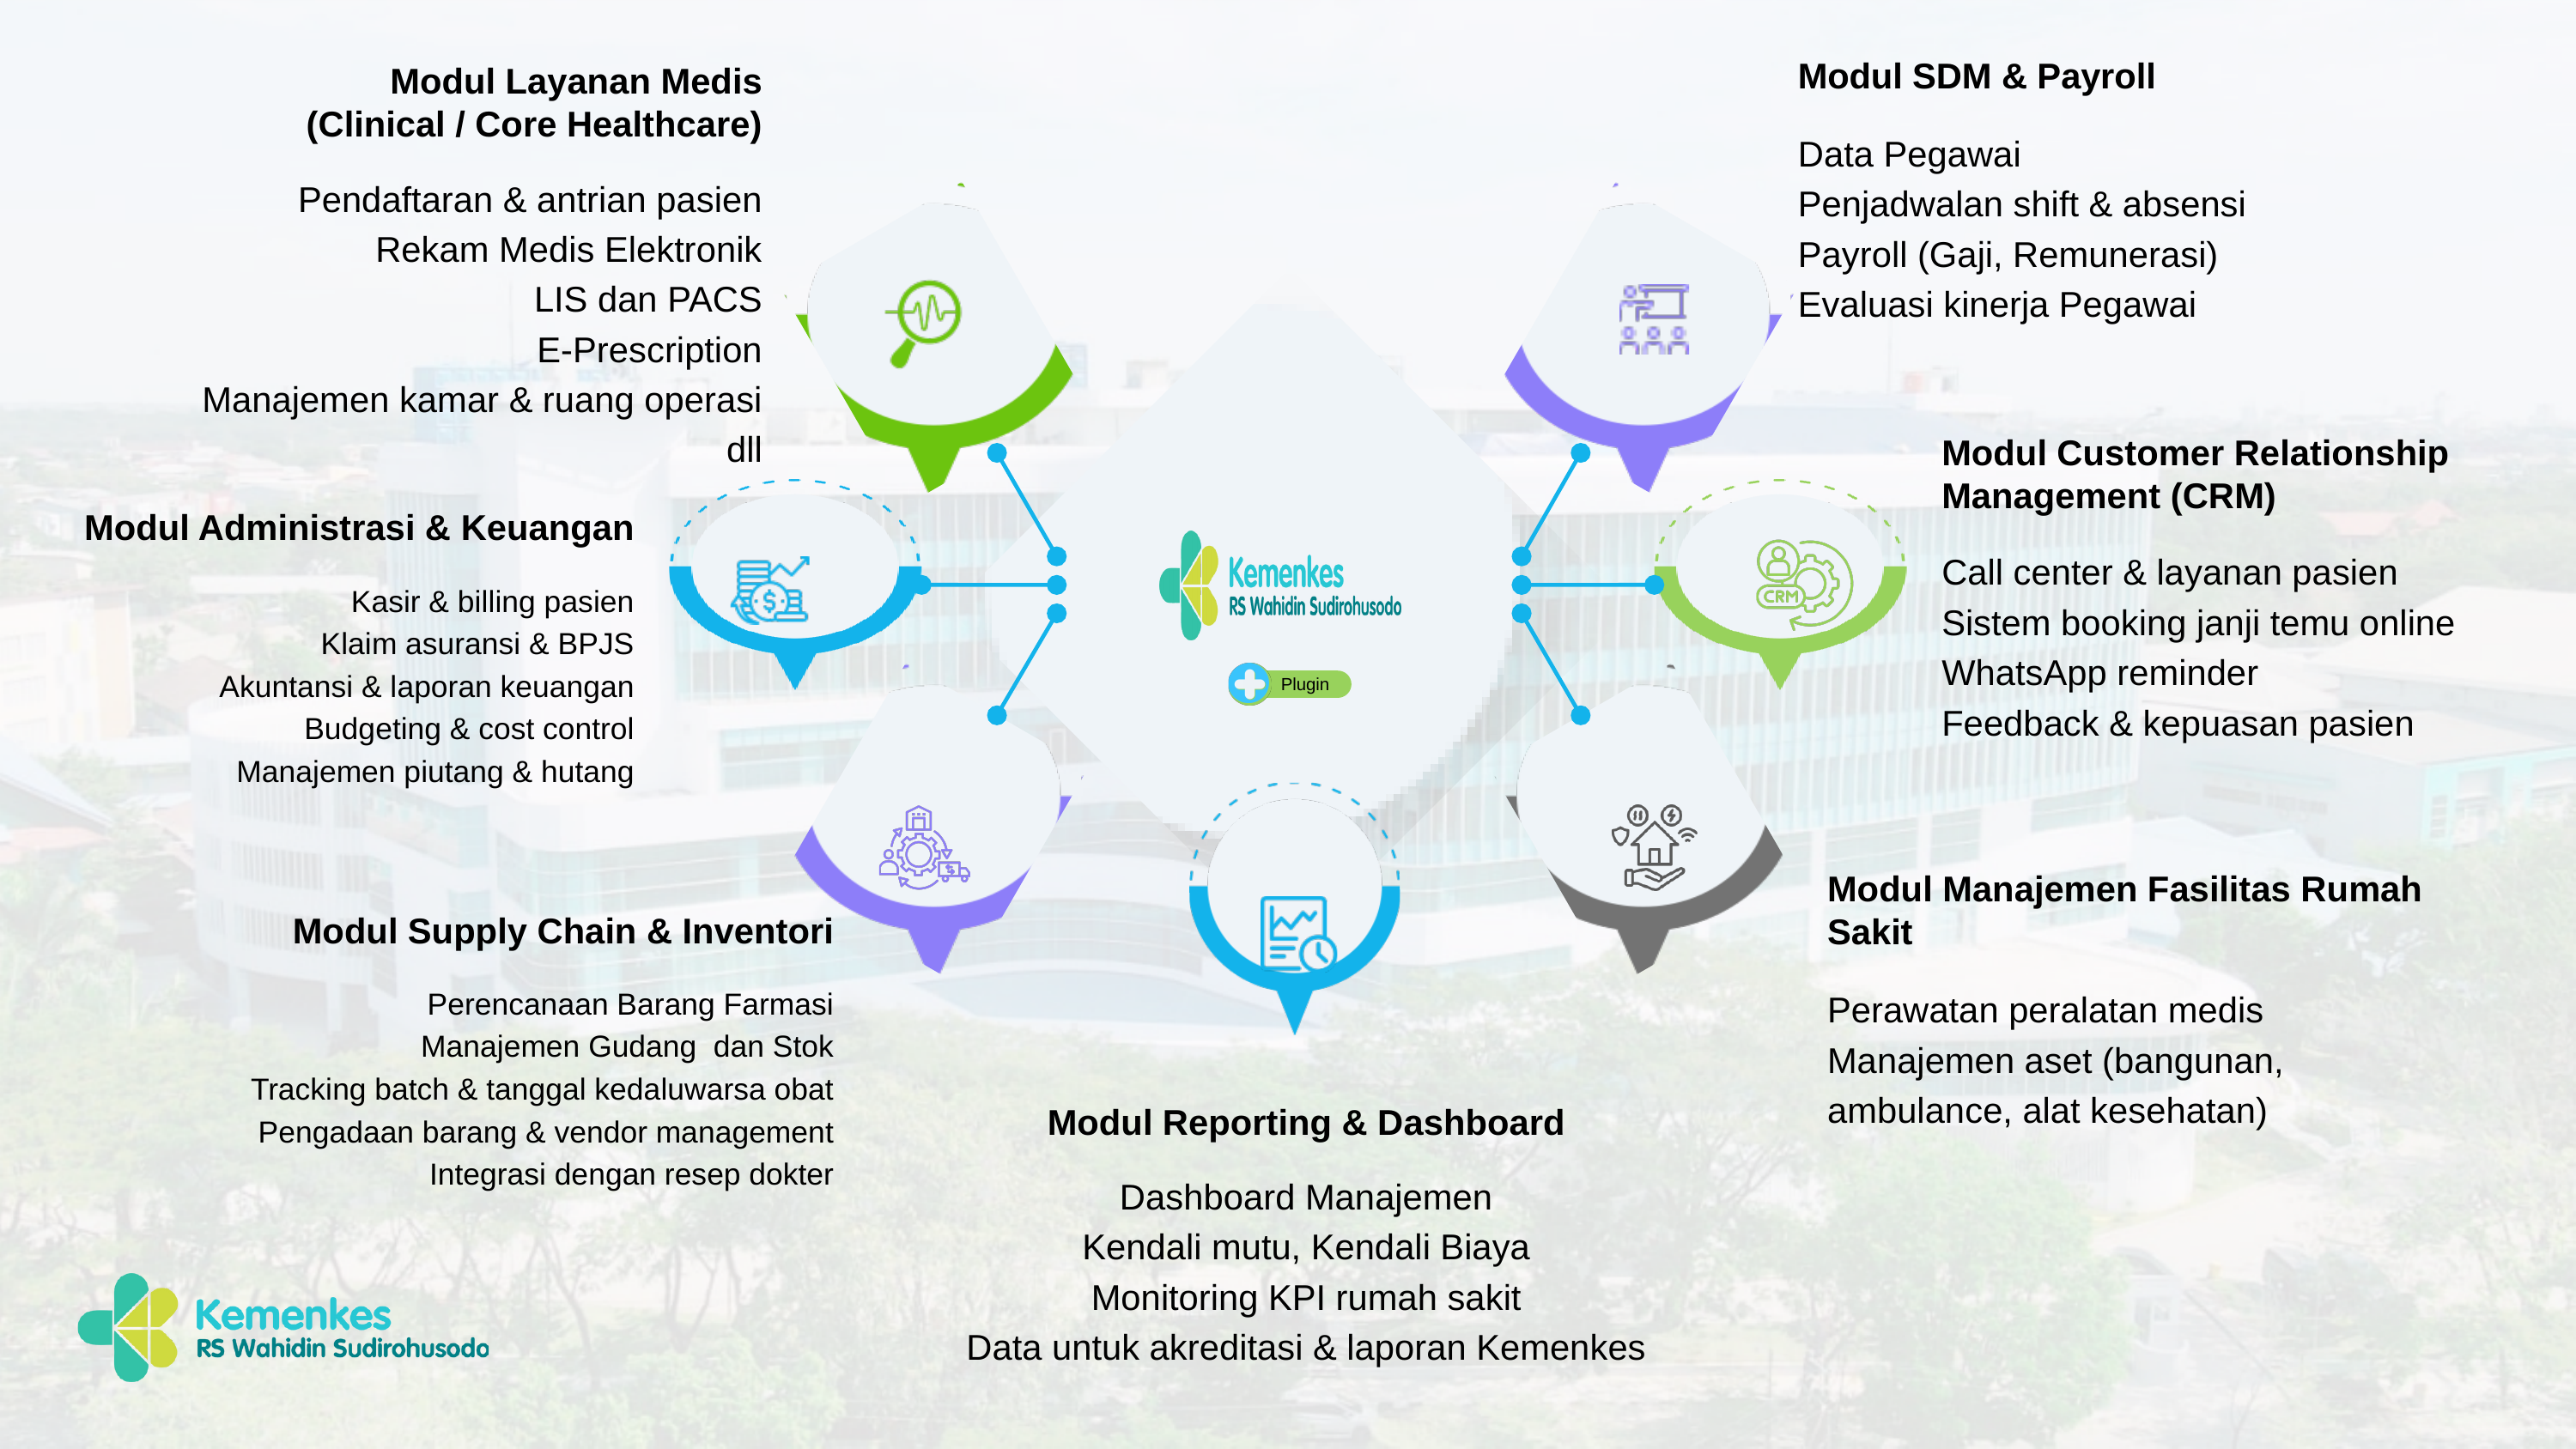

Modul SDM & Payroll
Data Pegawai
Penjadwalan shift & absensi
Payroll (Gaji, Remunerasi)
Evaluasi kinerja Pegawai
Modul Layanan Medis
(Clinical / Core Healthcare)
Pendaftaran & antrian pasien
Rekam Medis Elektronik
LIS dan PACS
E-Prescription
Manajemen kamar & ruang operasi
dll

Modul Customer Relationship Management (CRM)
Call center & layanan pasien
Sistem booking janji temu online
WhatsApp reminder
Feedback & kepuasan pasien

Modul Administrasi & Keuangan
Kasir & billing pasien
Klaim asuransi & BPJS
Akuntansi & laporan keuangan
Budgeting & cost control
Manajemen piutang & hutang

Plugin

Modul Manajemen Fasilitas Rumah Sakit
Perawatan peralatan medis
Manajemen aset (bangunan, ambulance, alat kesehatan)

Modul Supply Chain & Inventori
Perencanaan Barang Farmasi
Manajemen Gudang  dan Stok
Tracking batch & tanggal kedaluwarsa obat
Pengadaan barang & vendor management
Integrasi dengan resep dokter
Modul Reporting & Dashboard
Dashboard Manajemen
Kendali mutu, Kendali Biaya
Monitoring KPI rumah sakit
Data untuk akreditasi & laporan Kemenkes